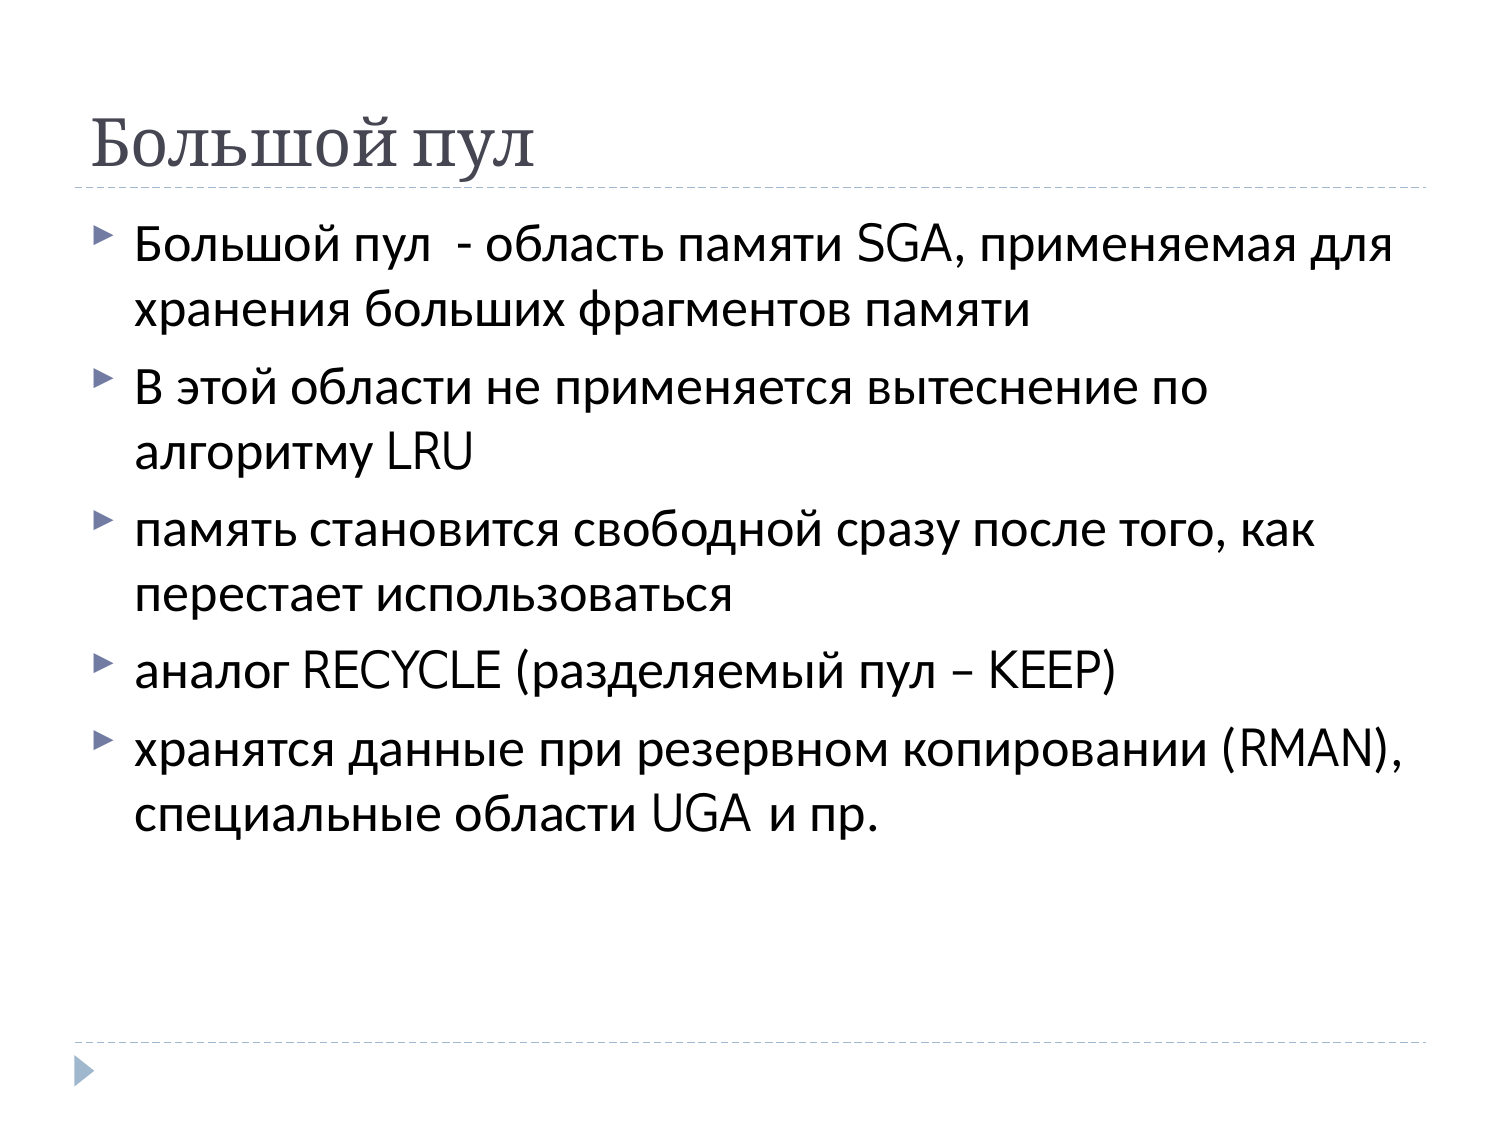

# Большой пул
Большой пул  - область памяти SGA, применяемая для хранения больших фрагментов памяти
В этой области не применяется вытеснение по алгоритму LRU
память становится свободной сразу после того, как перестает использоваться
аналог RECYCLE (разделяемый пул – KEEP)
хранятся данные при резервном копировании (RMAN), специальные области UGA и пр.